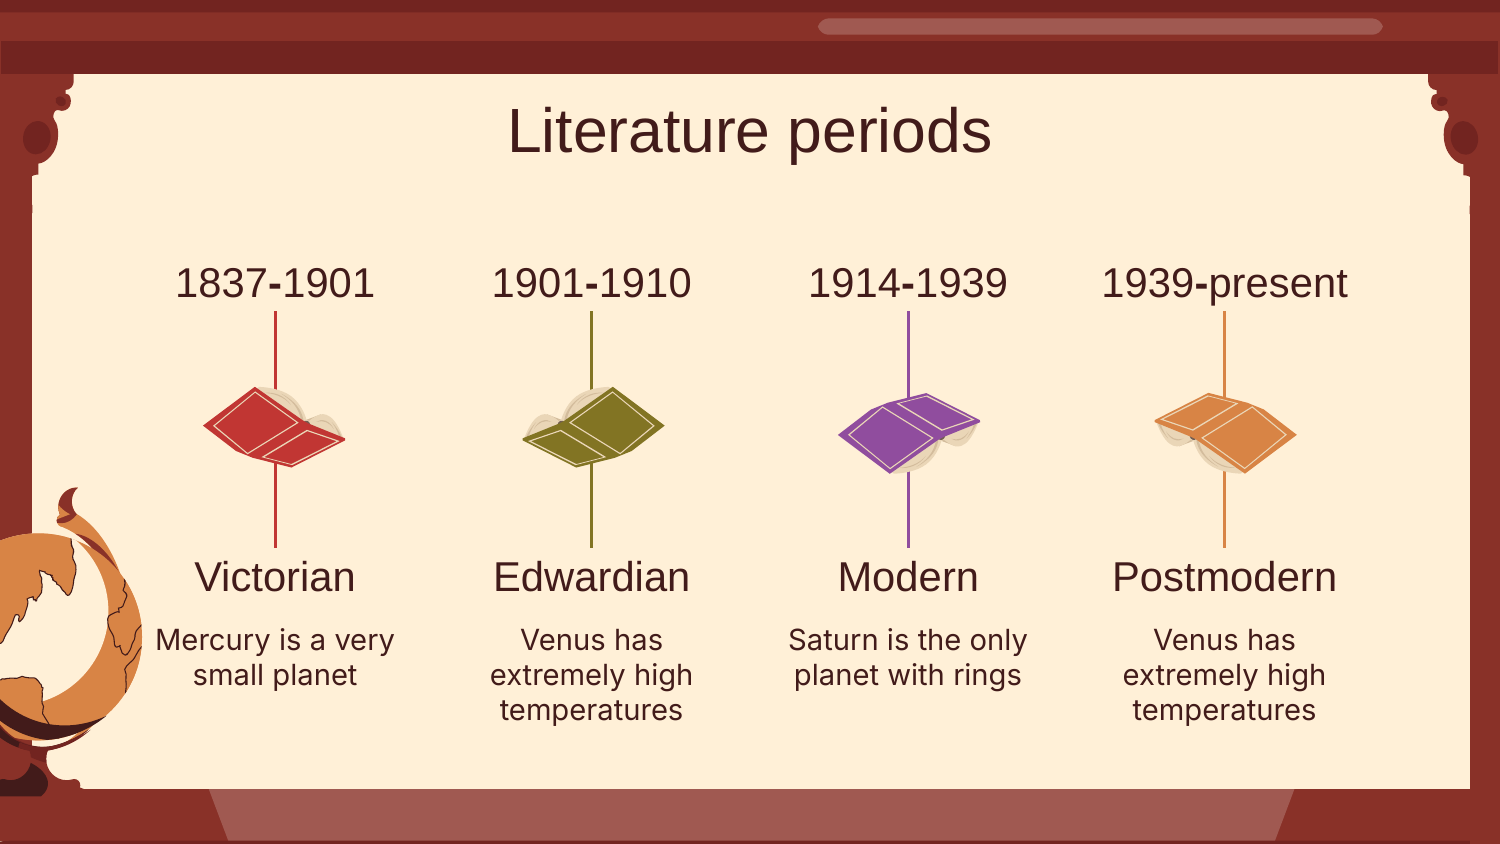

# Literature periods
1837-1901
1901-1910
1914-1939
1939-present

Victorian
Mercury is a very small planet
Edwardian
Venus has extremely high temperatures
Modern
Saturn is the only planet with rings
Postmodern
Venus has extremely high temperatures